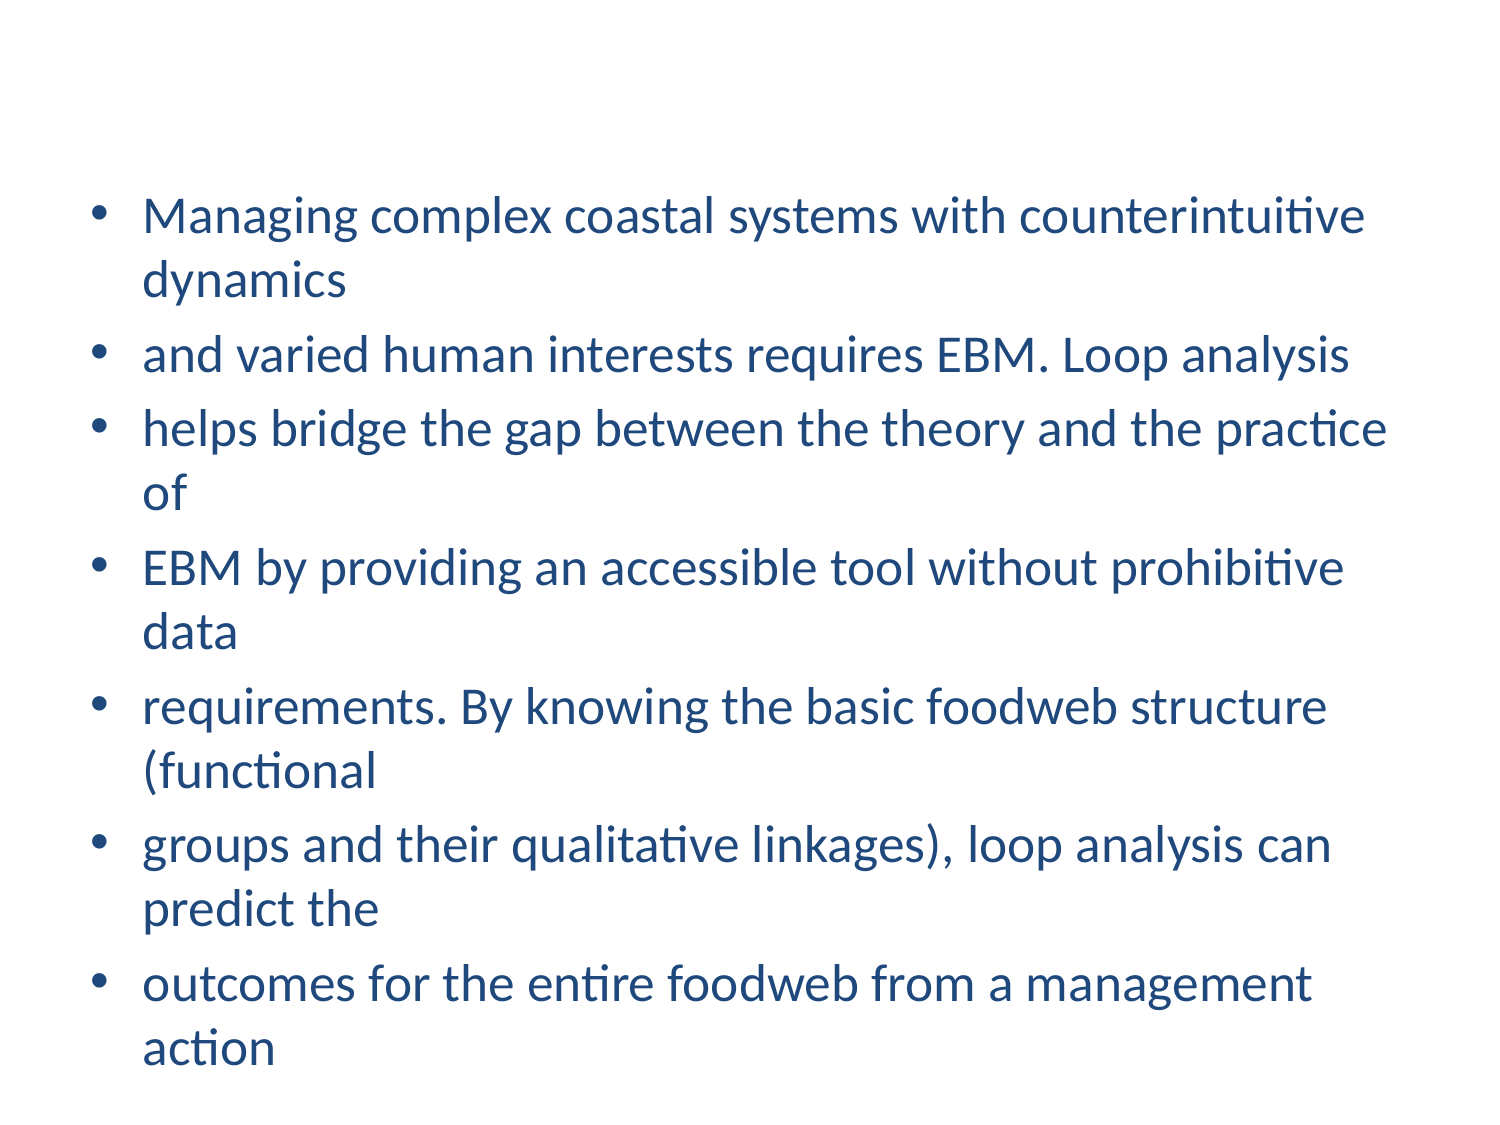

#
Managing complex coastal systems with counterintuitive dynamics
and varied human interests requires EBM. Loop analysis
helps bridge the gap between the theory and the practice of
EBM by providing an accessible tool without prohibitive data
requirements. By knowing the basic foodweb structure (functional
groups and their qualitative linkages), loop analysis can predict the
outcomes for the entire foodweb from a management action